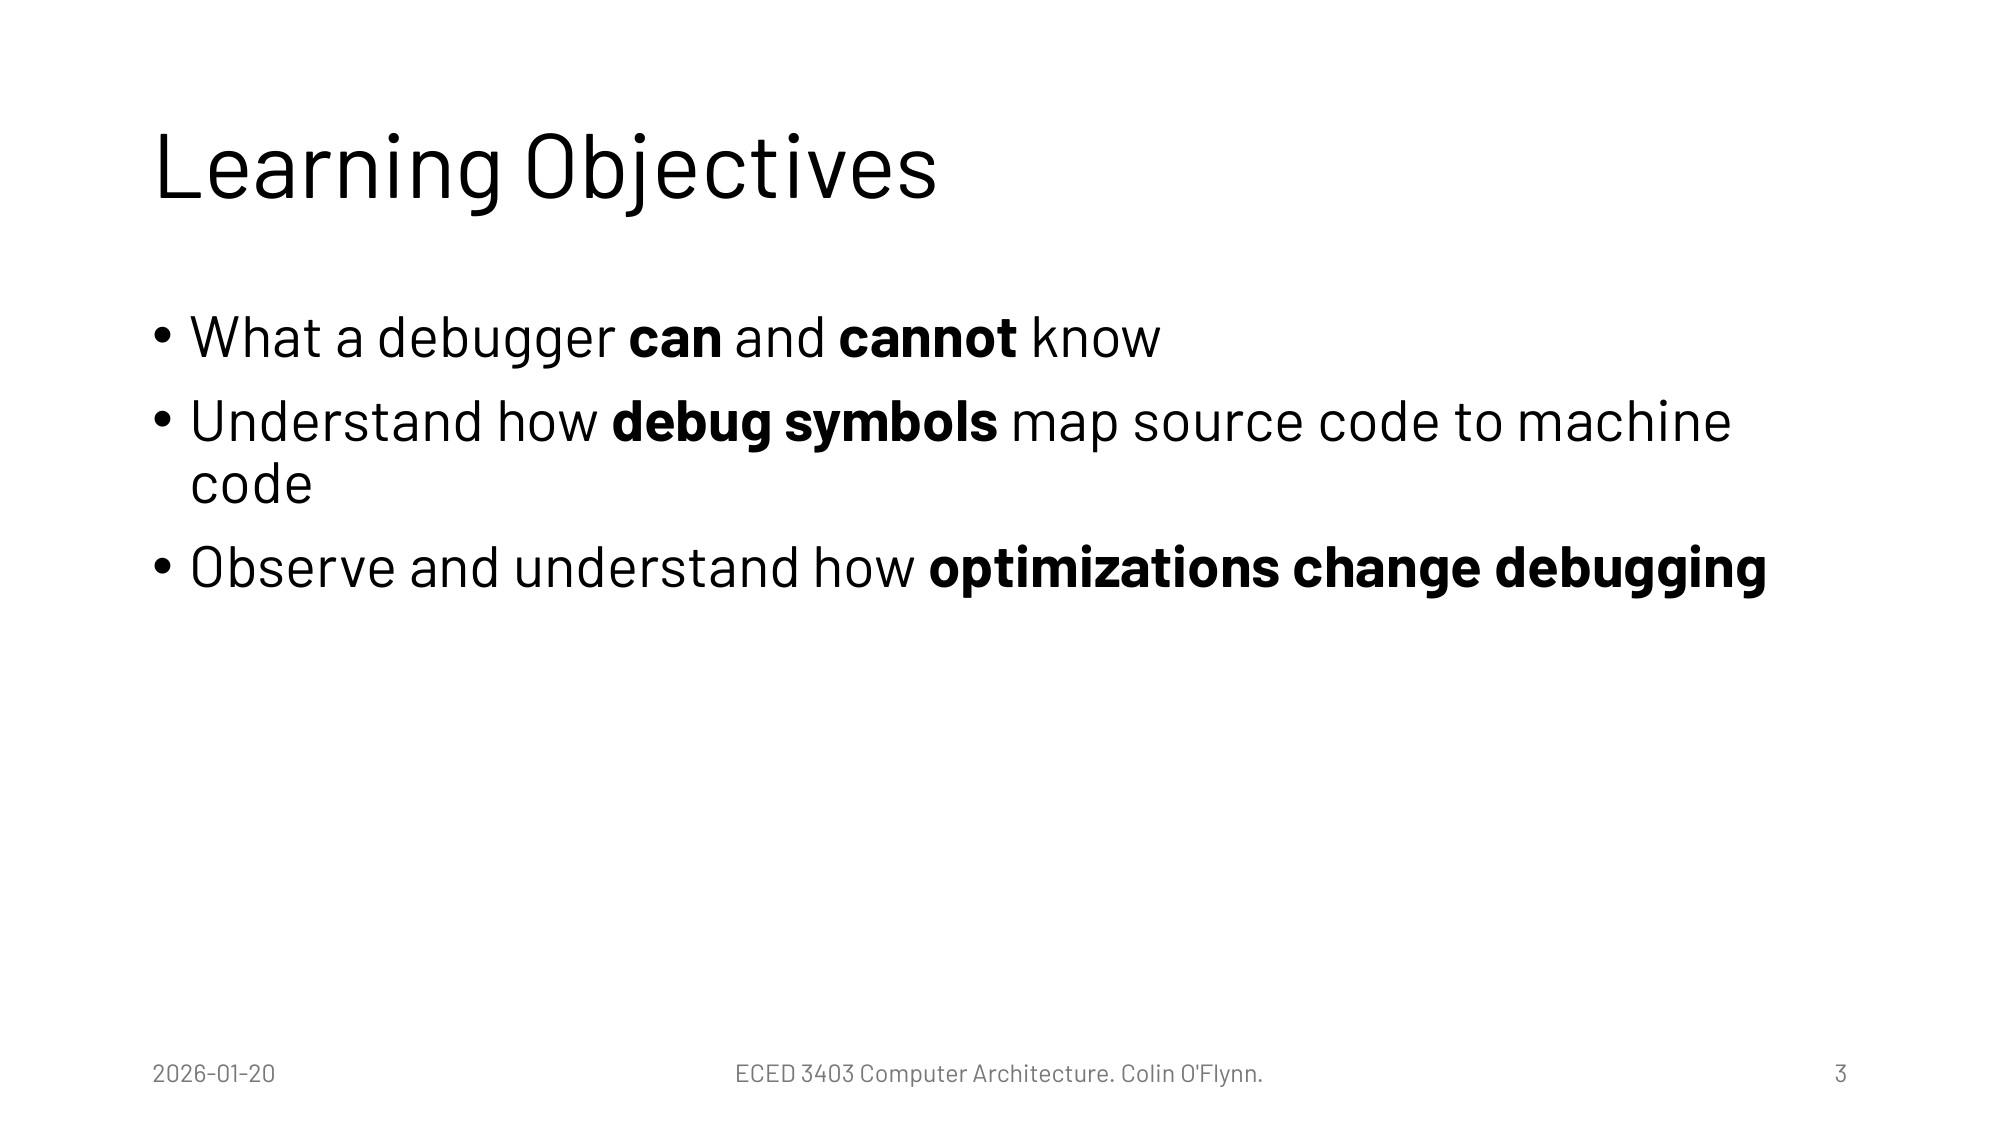

# Learning Objectives
What a debugger can and cannot know
Understand how debug symbols map source code to machine code
Observe and understand how optimizations change debugging

2026-01-20
ECED 3403 Computer Architecture. Colin O'Flynn.
3